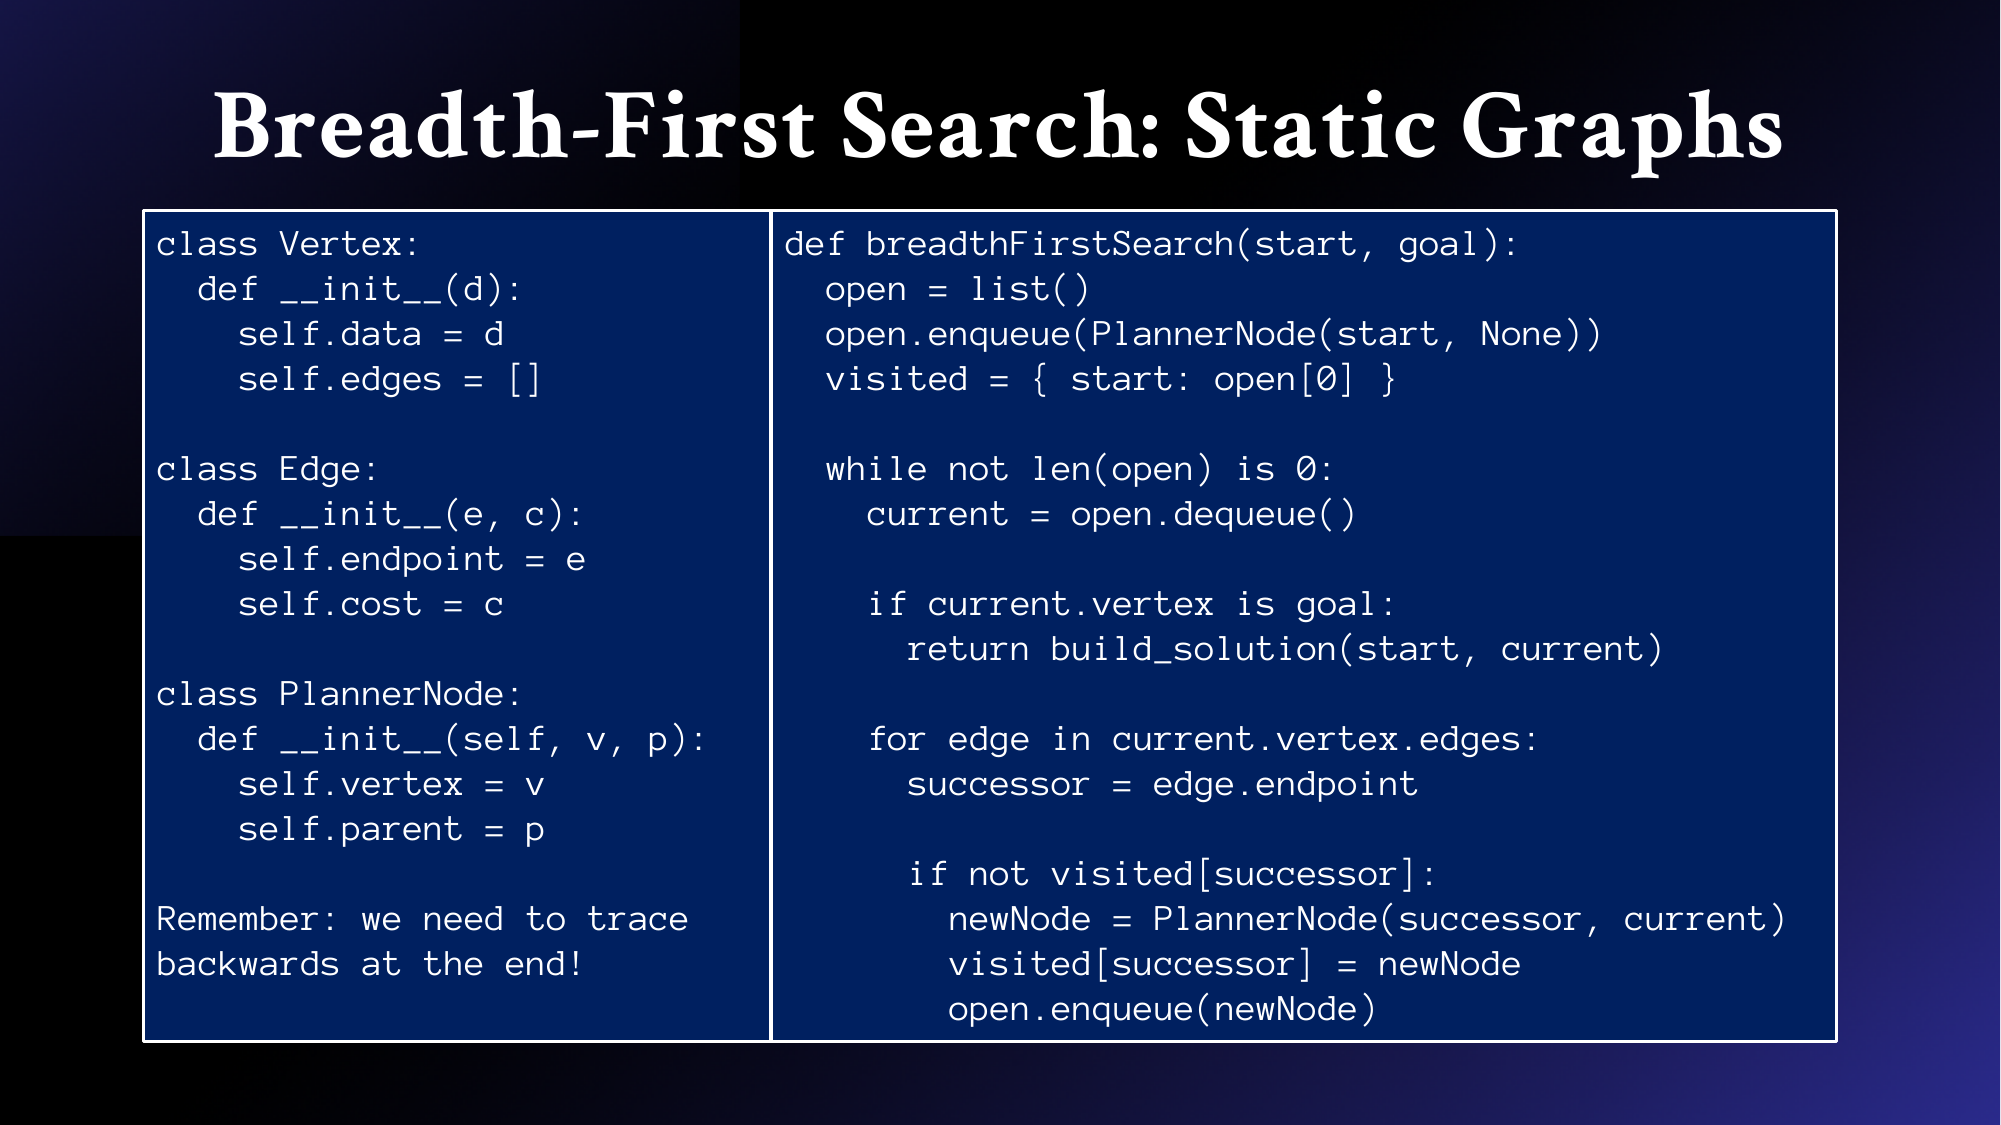

# Breadth-First Search: Static Graphs
def breadthFirstSearch(start, goal):
  open = list()
  open.enqueue(PlannerNode(start, None))
  visited = { start: open[0] }

  while not len(open) is 0:
    current = open.dequeue()

    if current.vertex is goal:
      return build_solution(start, current)

    for edge in current.vertex.edges:
      successor = edge.endpoint

      if not visited[successor]:
        newNode = PlannerNode(successor, current)
        visited[successor] = newNode
        open.enqueue(newNode)
class Vertex:
  def __init__(d):
    self.data = d
    self.edges = []

class Edge:
  def __init__(e, c):
    self.endpoint = e
    self.cost = c

class PlannerNode:
  def __init__(self, v, p):
    self.vertex = v
    self.parent = p

Remember: we need to trace backwards at the end!